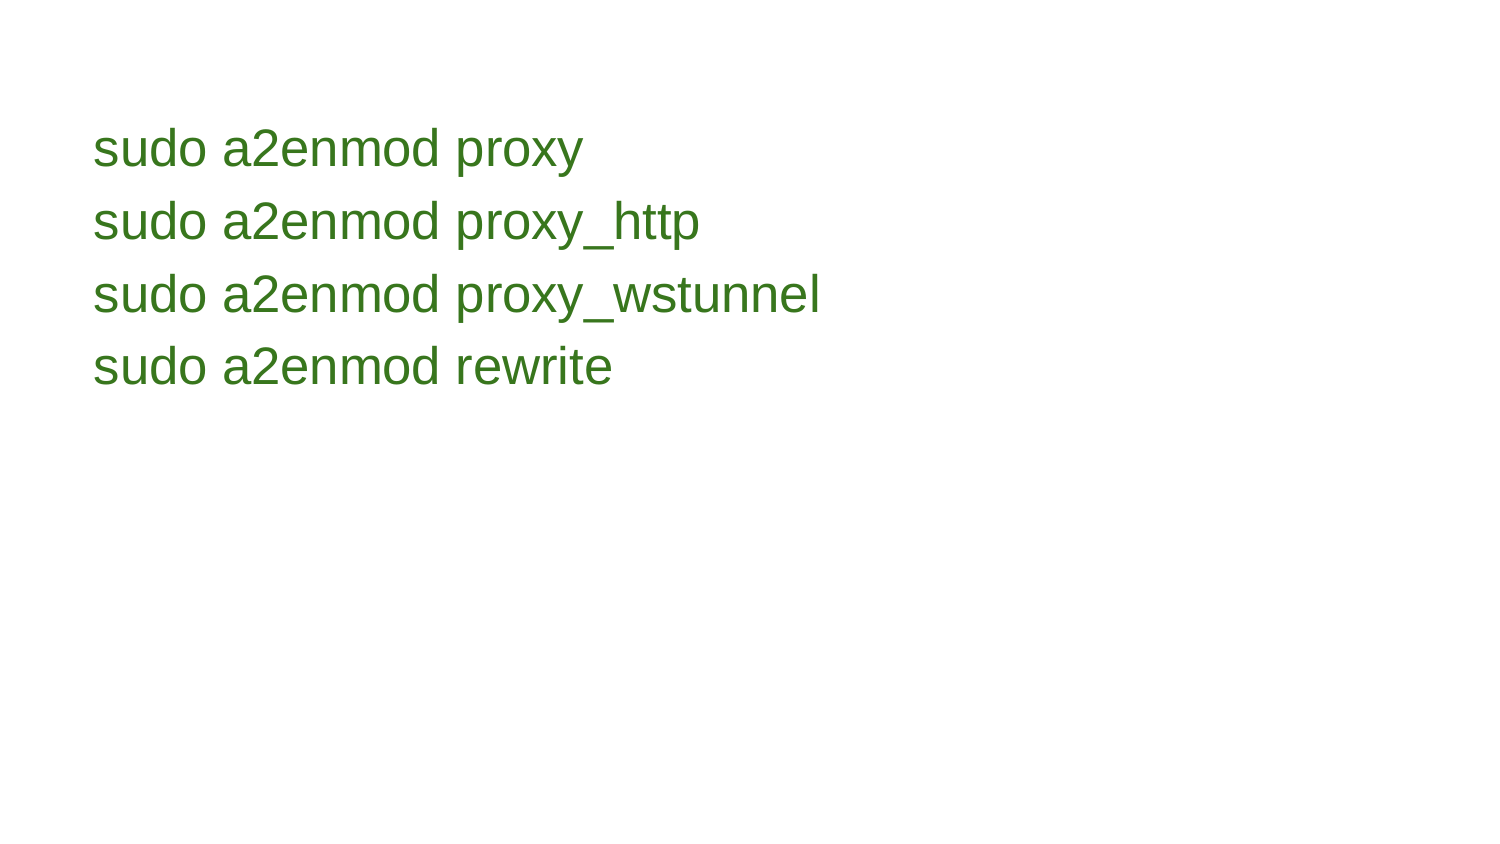

sudo a2enmod proxy
sudo a2enmod proxy_http
sudo a2enmod proxy_wstunnel
sudo a2enmod rewrite